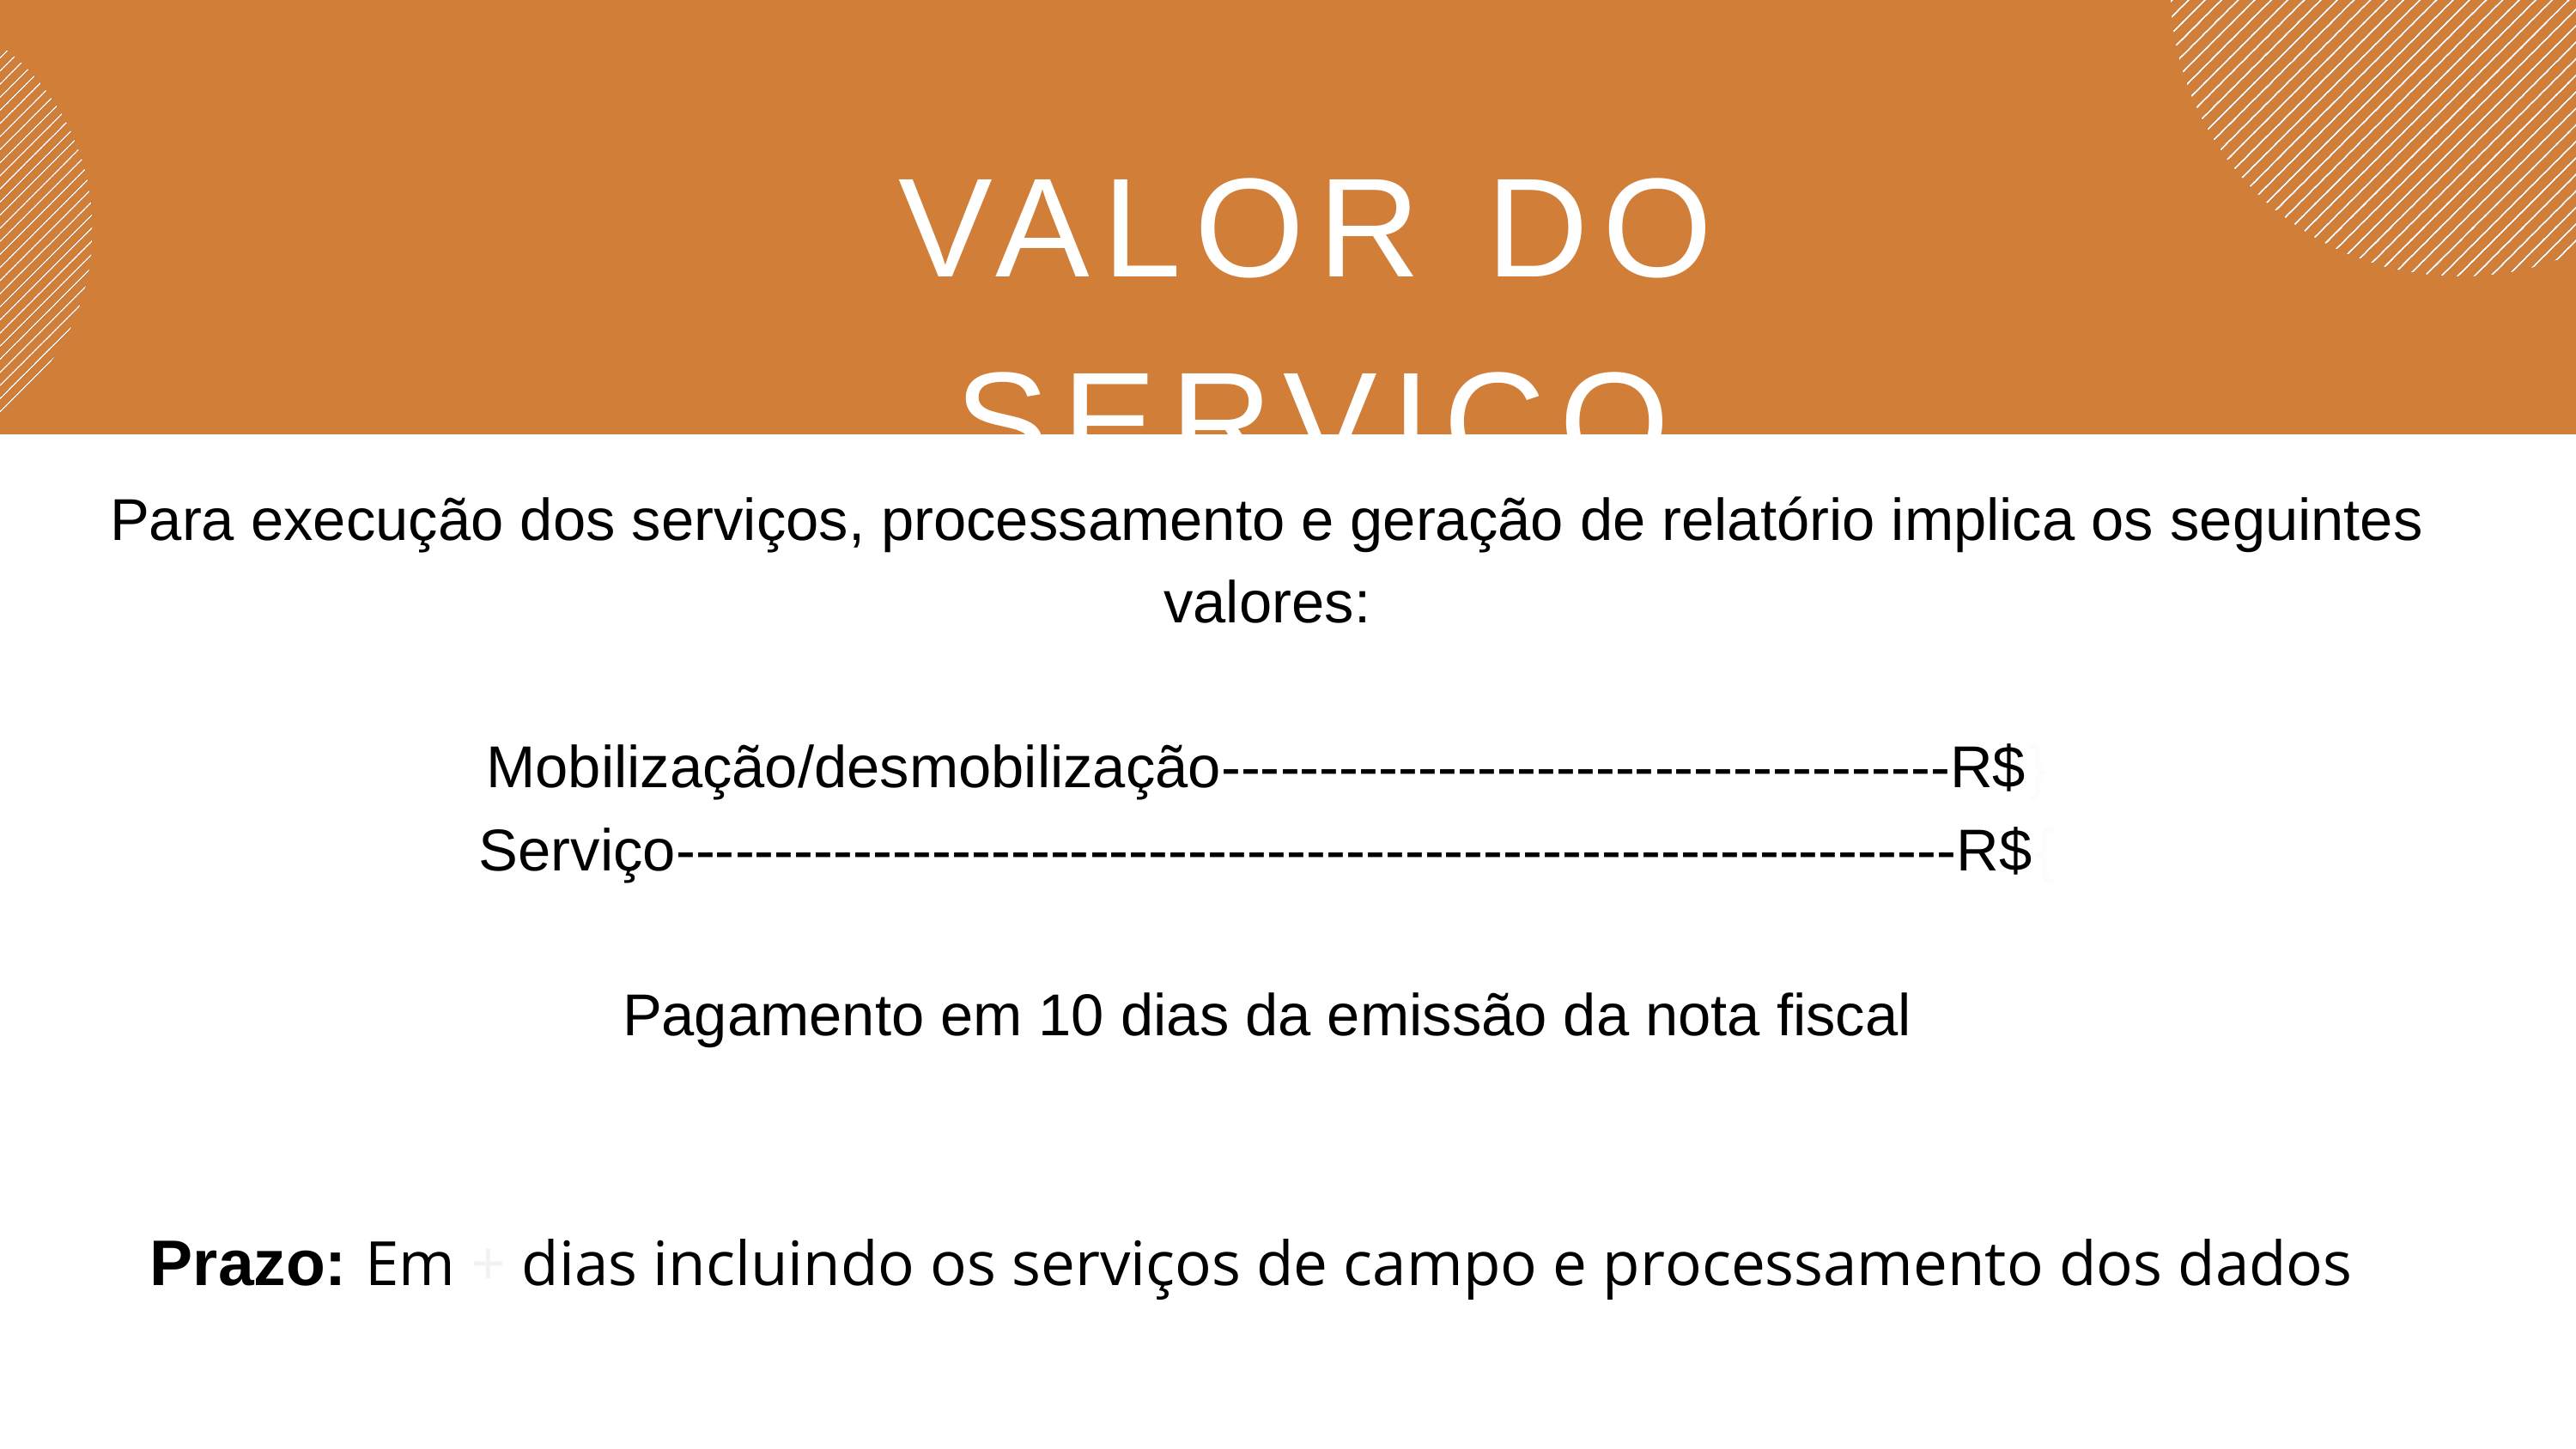

VALOR DO SERVIÇO
Para execução dos serviços, processamento e geração de relatório implica os seguintes valores:

Mobilização/desmobilização-------------------------------------R$}
Serviço-----------------------------------------------------------------R${

Pagamento em 10 dias da emissão da nota fiscal

Prazo: Em + dias incluindo os serviços de campo e processamento dos dados